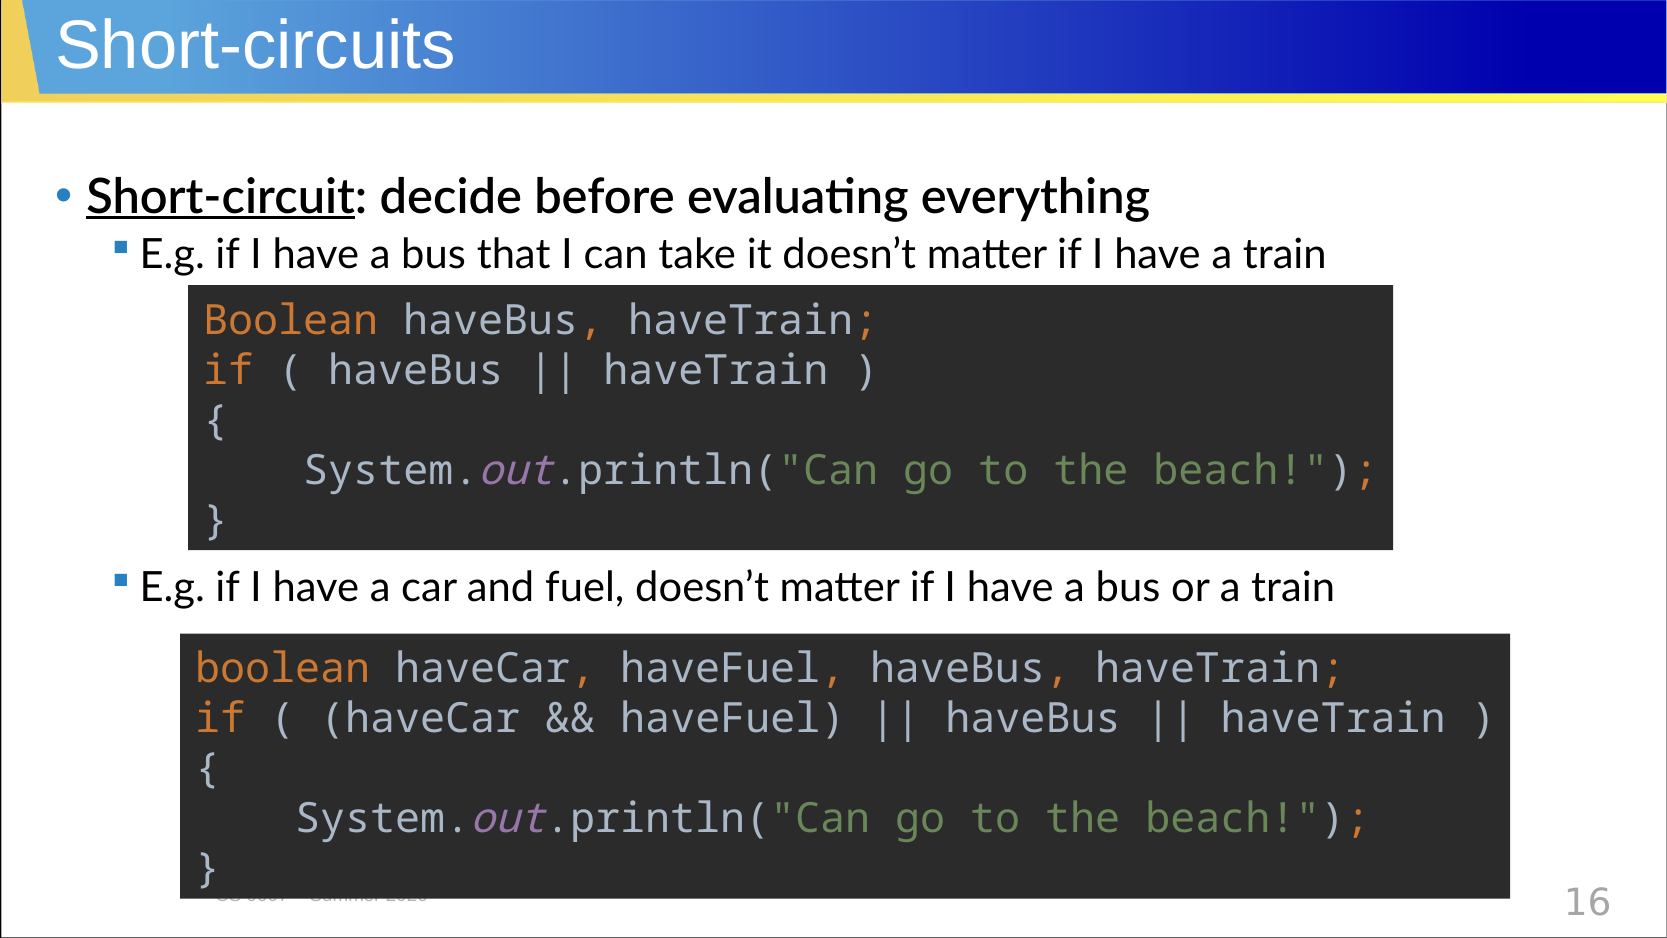

# Short-circuits
Short-circuit: decide before evaluating everything
E.g. if I have a bus that I can take it doesn’t matter if I have a train

E.g. if I have a car and fuel, doesn’t matter if I have a bus or a train
Boolean haveBus, haveTrain;
if ( haveBus || haveTrain )
{
    System.out.println("Can go to the beach!");
}
boolean haveCar, haveFuel, haveBus, haveTrain;
if ( (haveCar && haveFuel) || haveBus || haveTrain )
{
    System.out.println("Can go to the beach!");
}
CS 0007 – Summer 2020
16